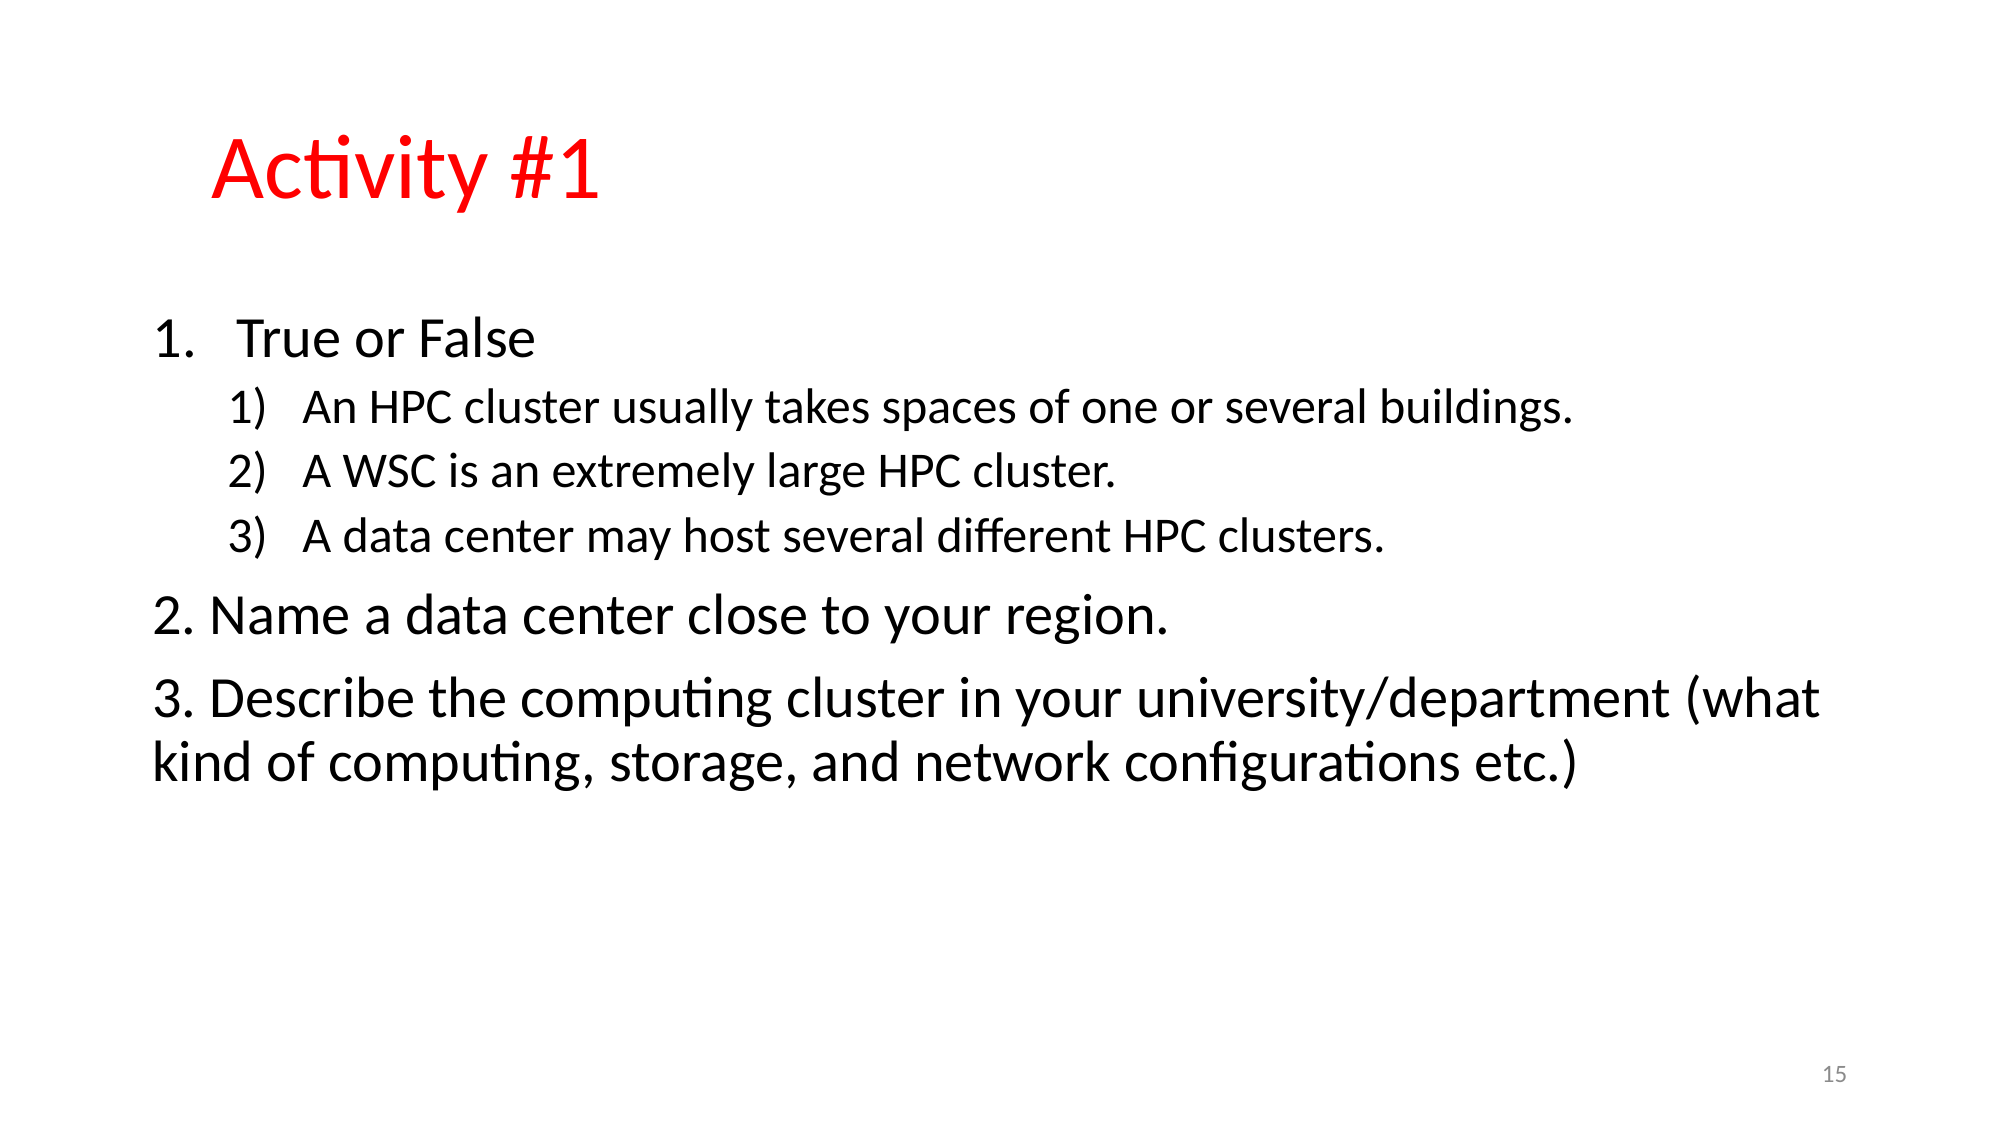

# Activity #1
True or False
An HPC cluster usually takes spaces of one or several buildings.
A WSC is an extremely large HPC cluster.
A data center may host several different HPC clusters.
2. Name a data center close to your region.
3. Describe the computing cluster in your university/department (what kind of computing, storage, and network configurations etc.)
15